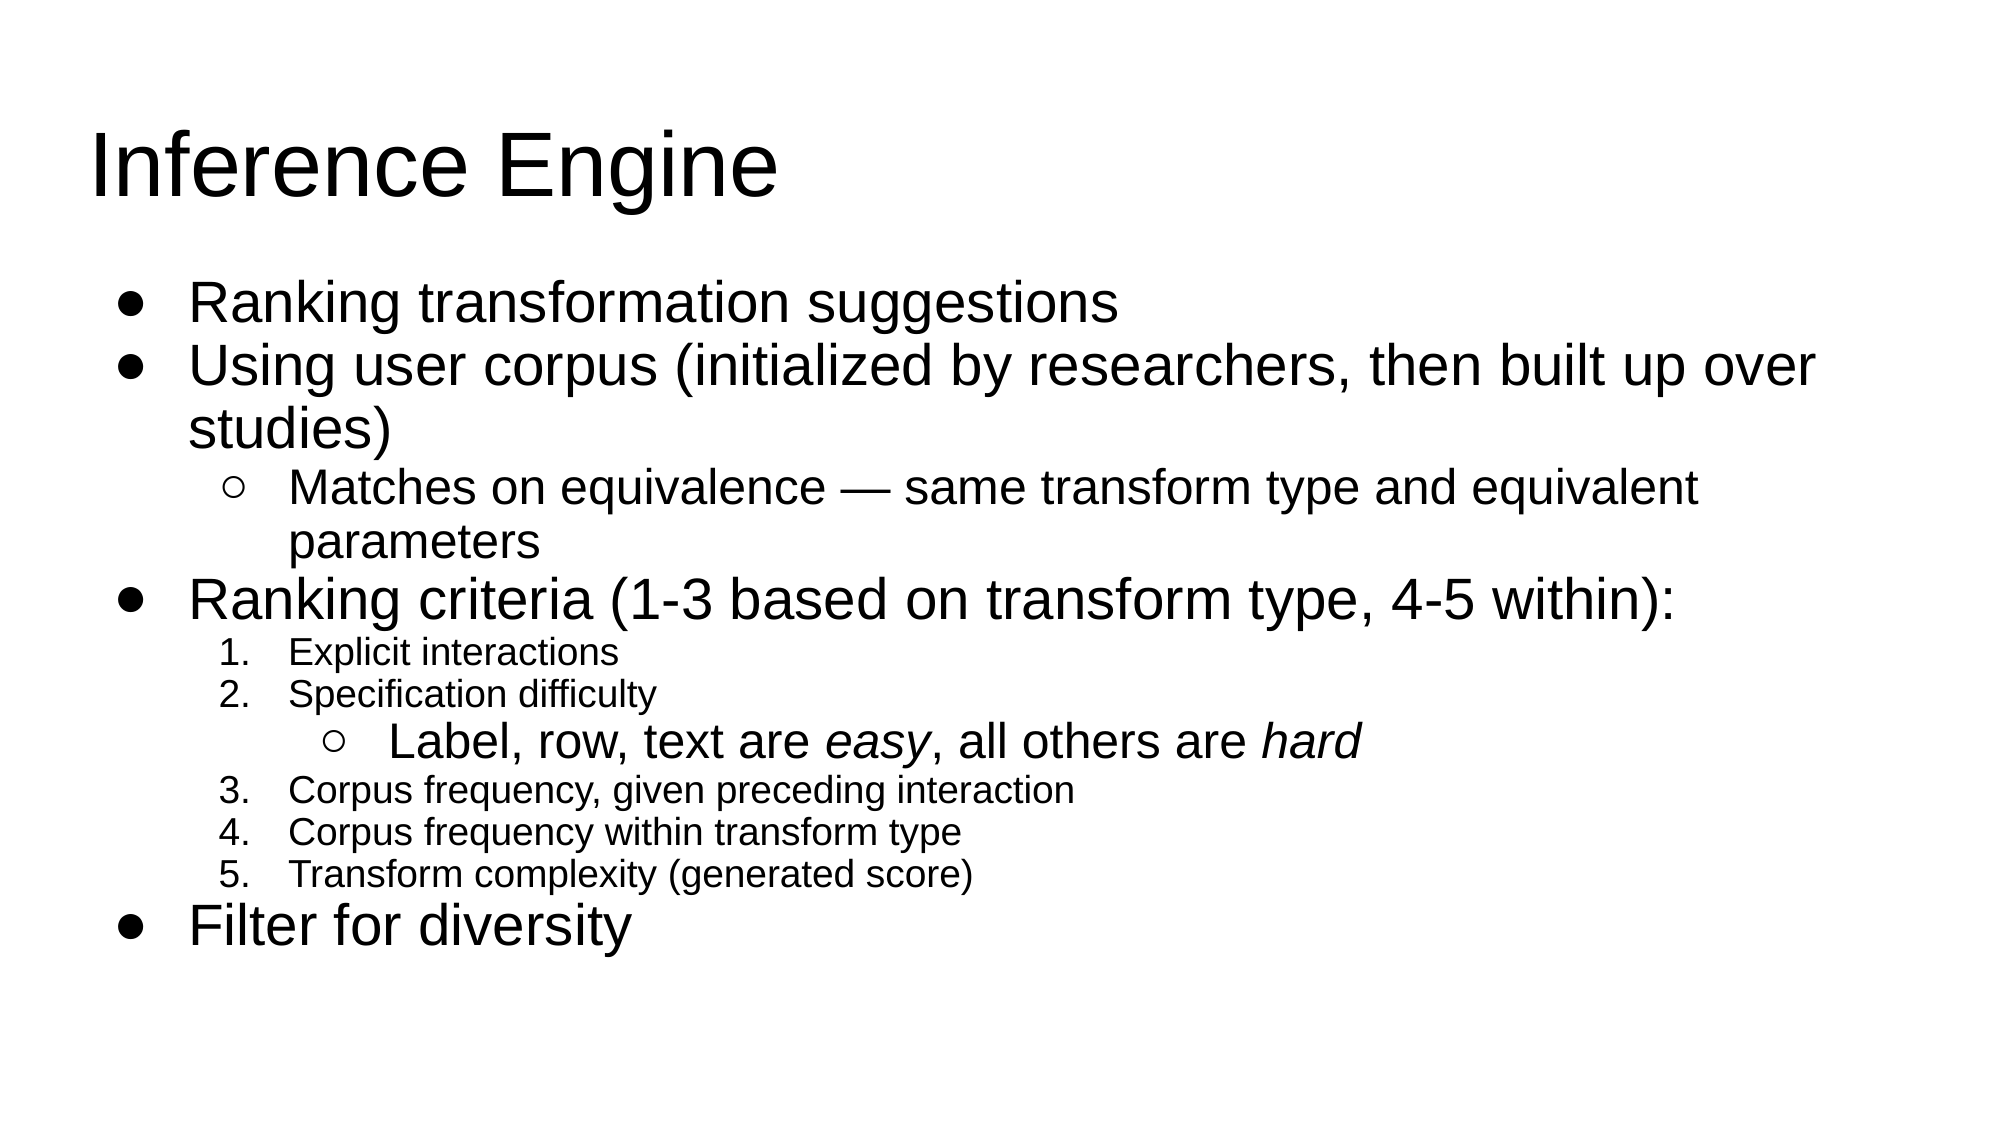

# Inference Engine

Ranking transformation suggestions
Using user corpus (initialized by researchers, then built up over studies)
Matches on equivalence — same transform type and equivalent parameters
Ranking criteria (1-3 based on transform type, 4-5 within):
Explicit interactions
Specification difficulty
Label, row, text are easy, all others are hard
Corpus frequency, given preceding interaction
Corpus frequency within transform type
Transform complexity (generated score)
Filter for diversity